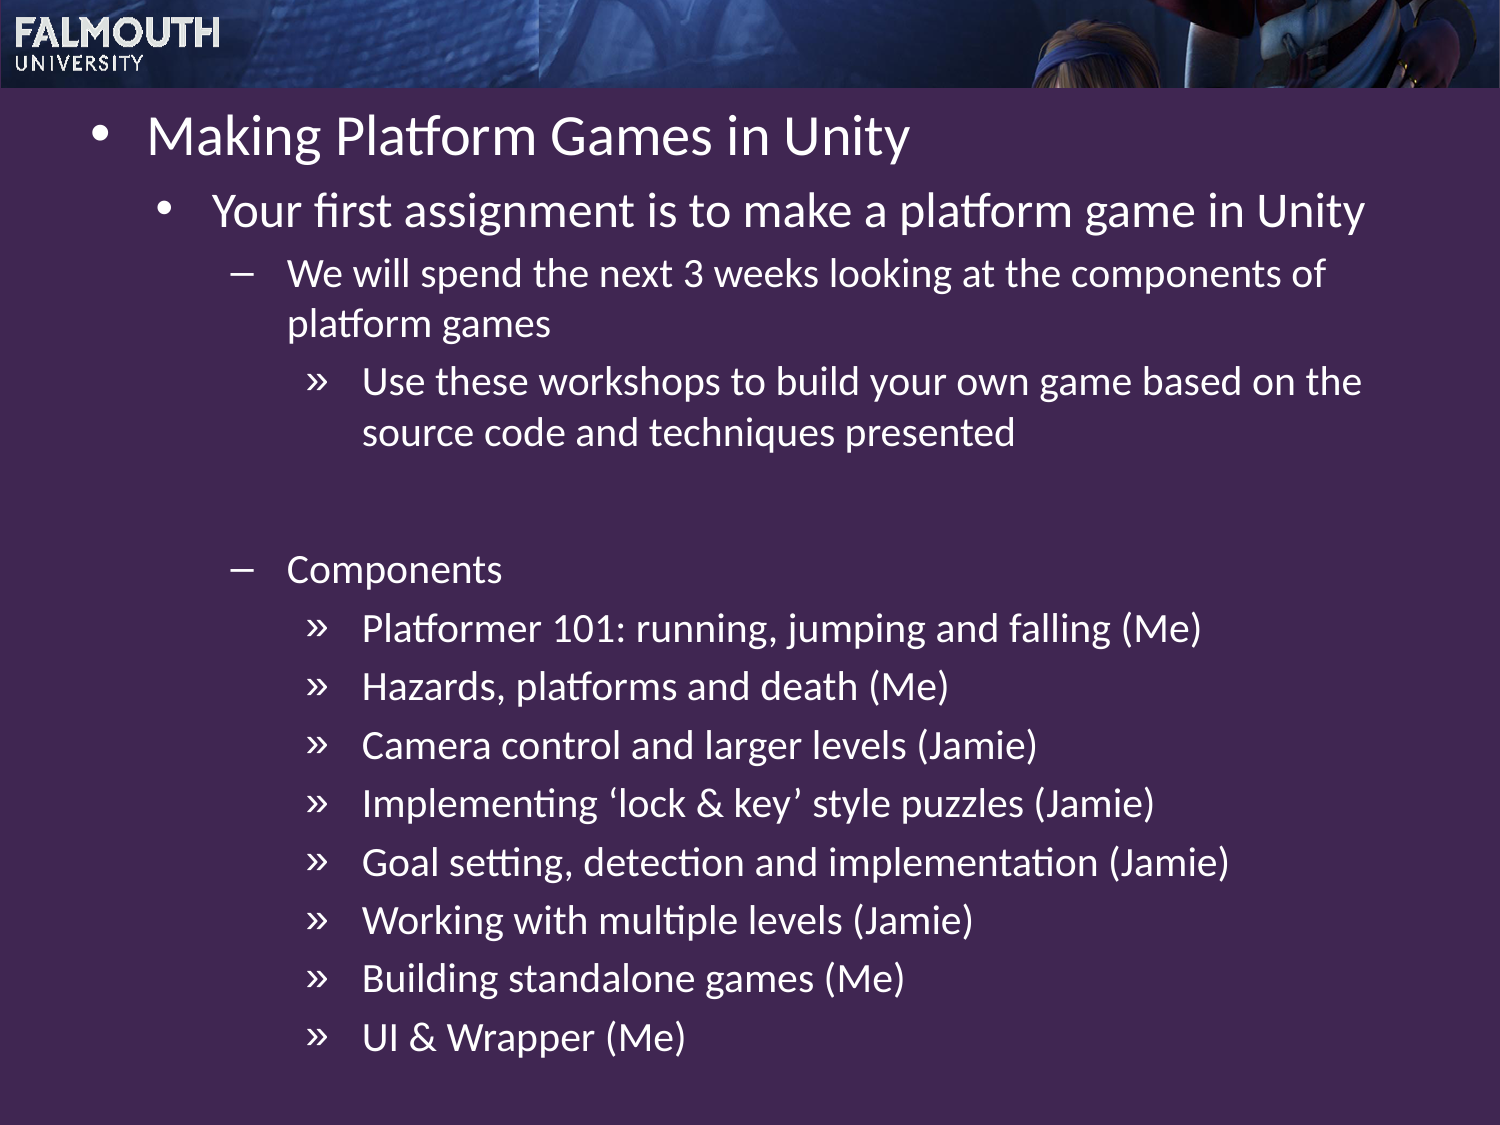

Making Platform Games in Unity
Your first assignment is to make a platform game in Unity
We will spend the next 3 weeks looking at the components of platform games
Use these workshops to build your own game based on the source code and techniques presented

Components
Platformer 101: running, jumping and falling (Me)
Hazards, platforms and death (Me)
Camera control and larger levels (Jamie)
Implementing ‘lock & key’ style puzzles (Jamie)
Goal setting, detection and implementation (Jamie)
Working with multiple levels (Jamie)
Building standalone games (Me)
UI & Wrapper (Me)